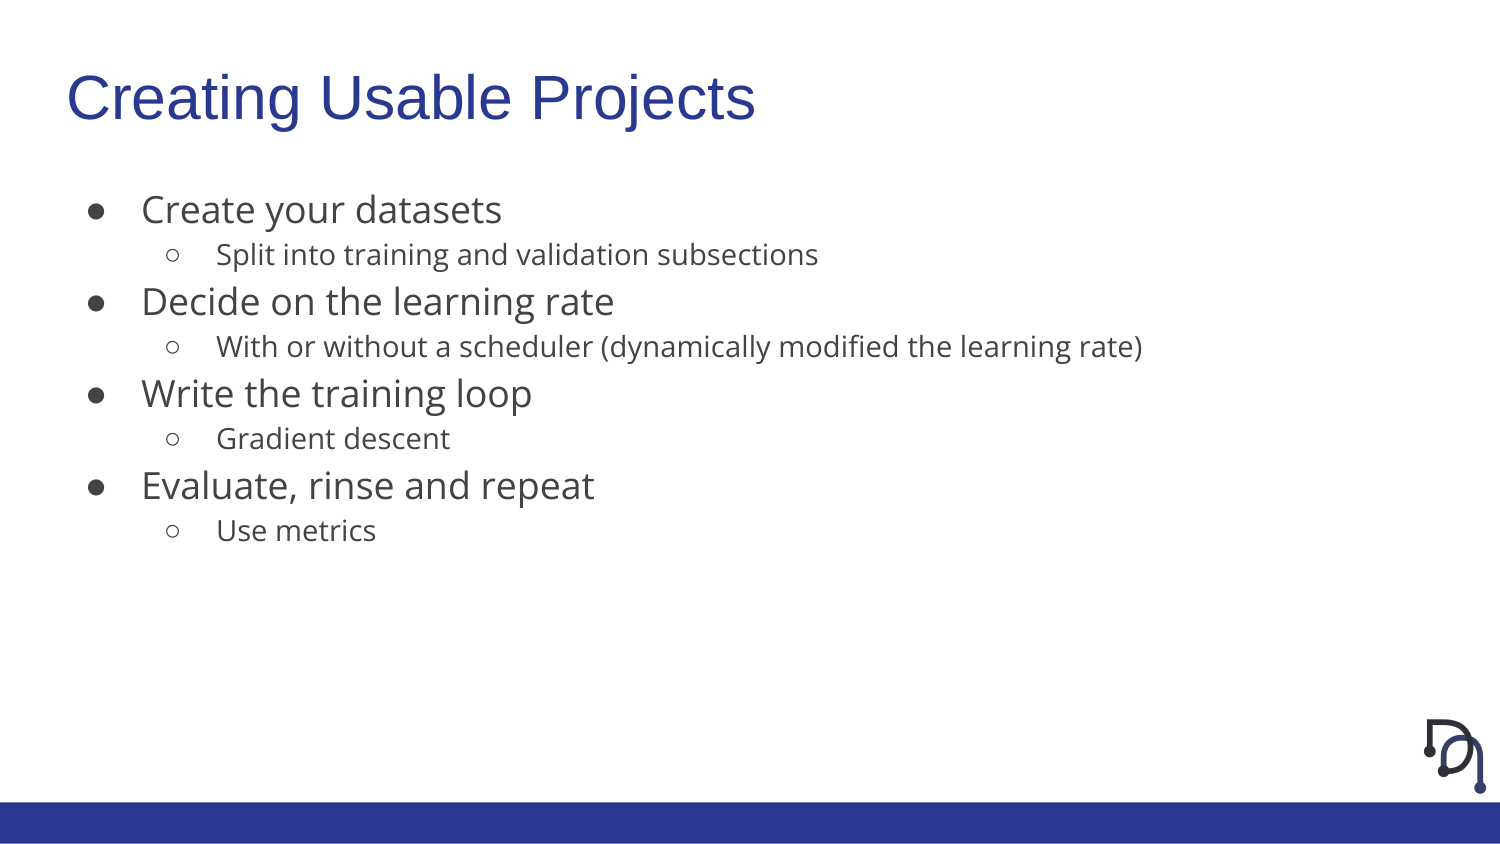

# Creating Usable Projects
Create your datasets
Split into training and validation subsections
Decide on the learning rate
With or without a scheduler (dynamically modified the learning rate)
Write the training loop
Gradient descent
Evaluate, rinse and repeat
Use metrics